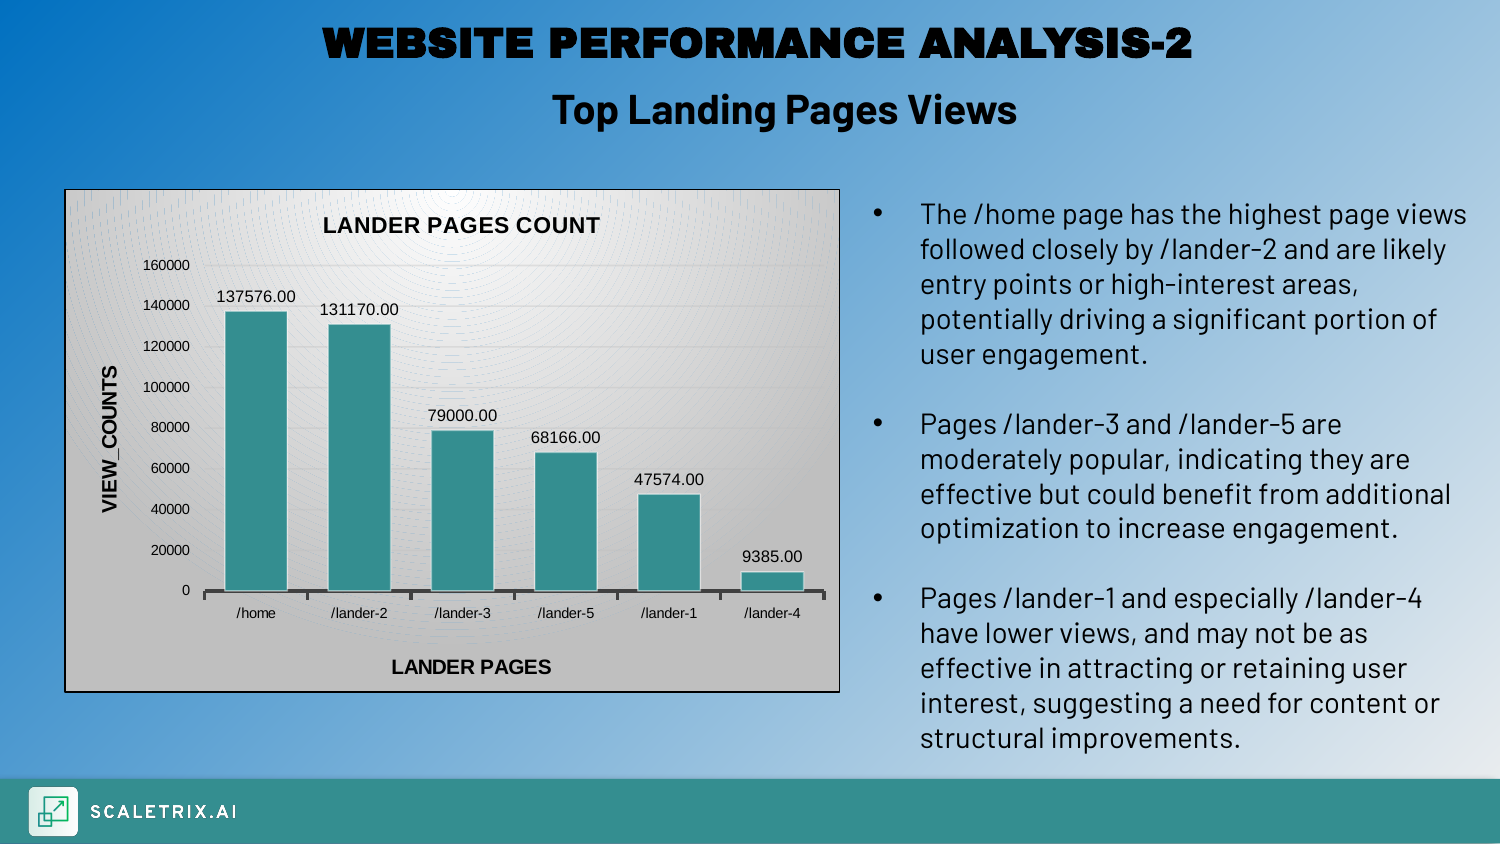

WEBSITE PERFORMANCE ANALYSIS-2
Top Landing Pages Views
The /home page has the highest page views followed closely by /lander-2 and are likely entry points or high-interest areas, potentially driving a significant portion of user engagement.

Pages /lander-3 and /lander-5 are moderately popular, indicating they are effective but could benefit from additional optimization to increase engagement.

Pages /lander-1 and especially /lander-4 have lower views, and may not be as effective in attracting or retaining user interest, suggesting a need for content or structural improvements.

### Chart: LANDER PAGES COUNT

| Category | Page_count |
|---|---|
| /home | 137576.0 |
| /lander-2 | 131170.0 |
| /lander-3 | 79000.0 |
| /lander-5 | 68166.0 |
| /lander-1 | 47574.0 |
| /lander-4 | 9385.0 |